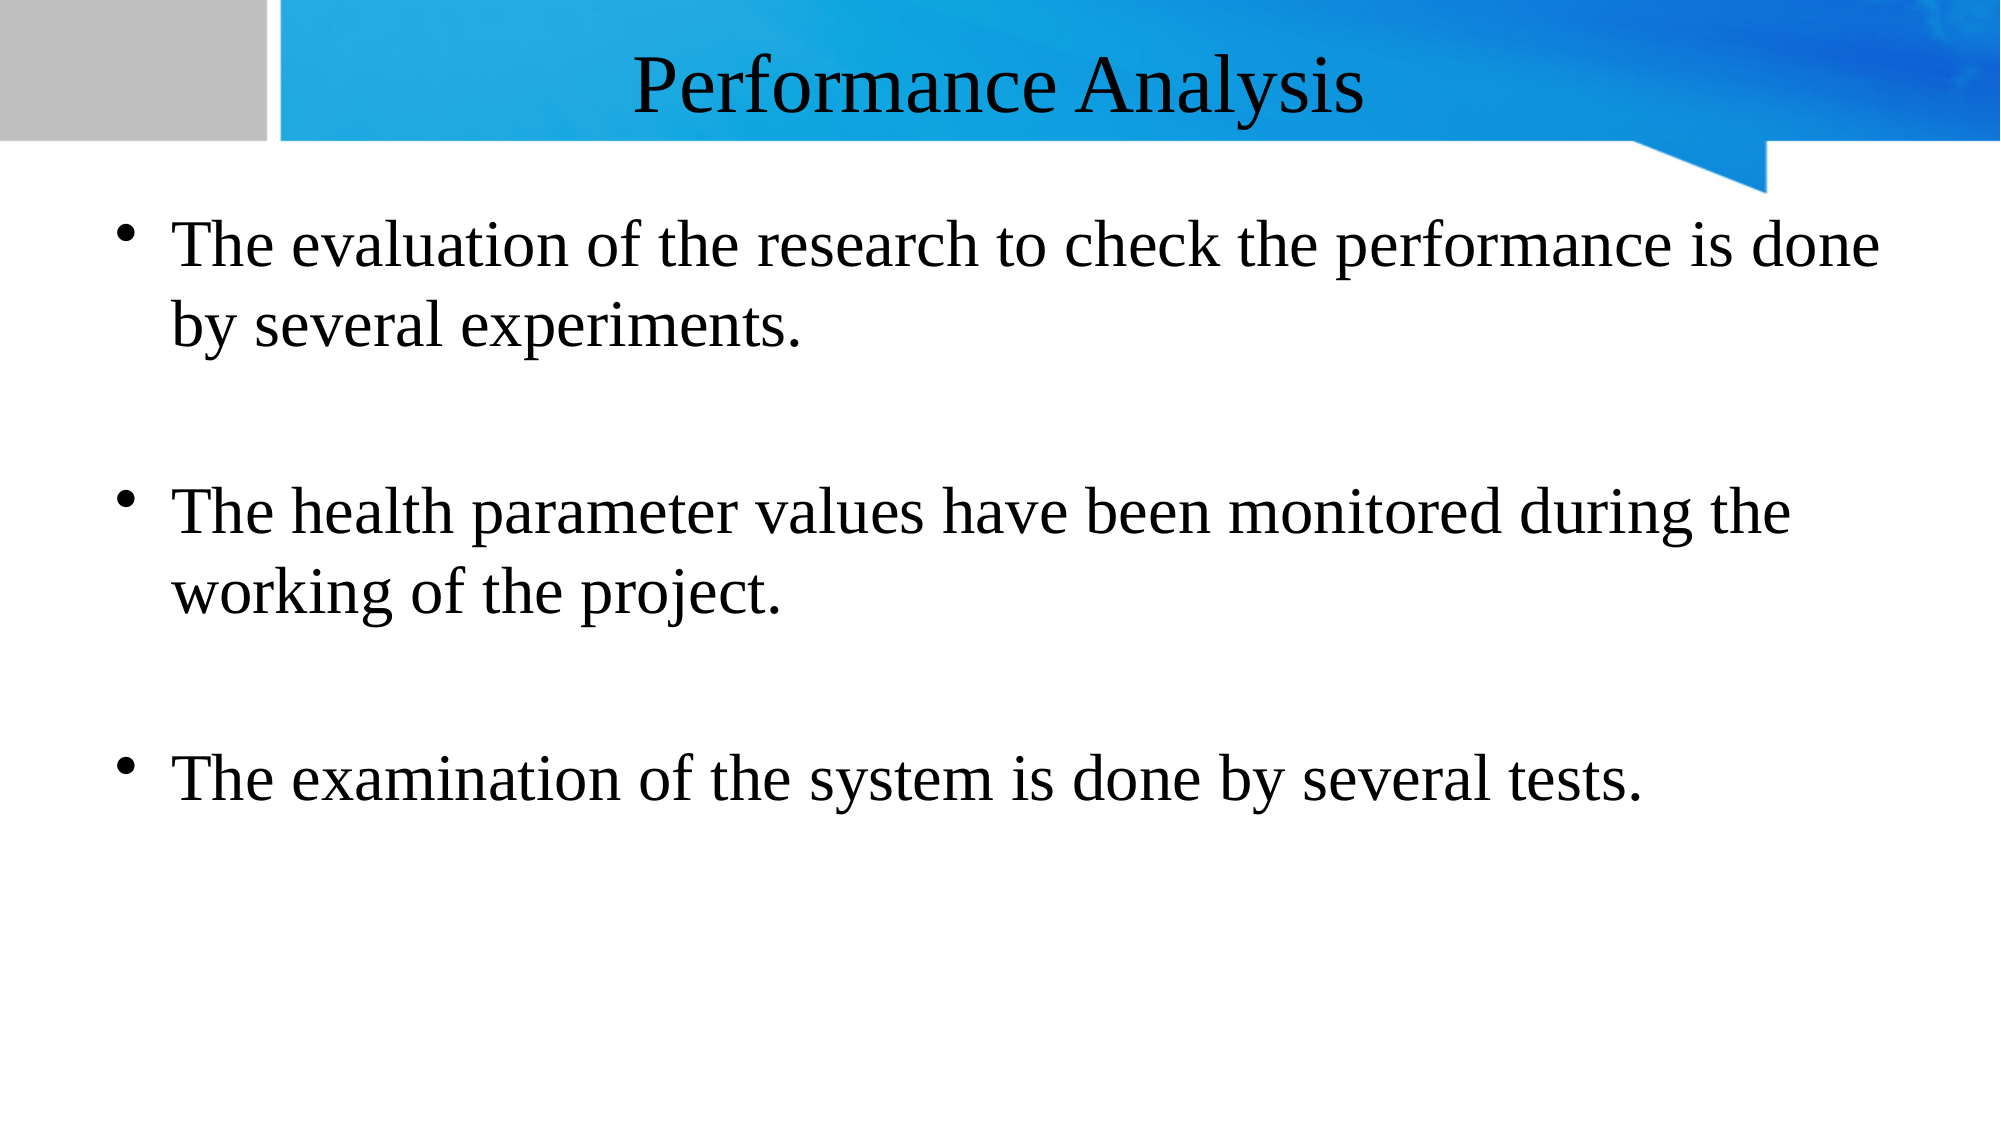

# Performance Analysis
The evaluation of the research to check the performance is done by several experiments.

The health parameter values have been monitored during the working of the project.

The examination of the system is done by several tests.

15